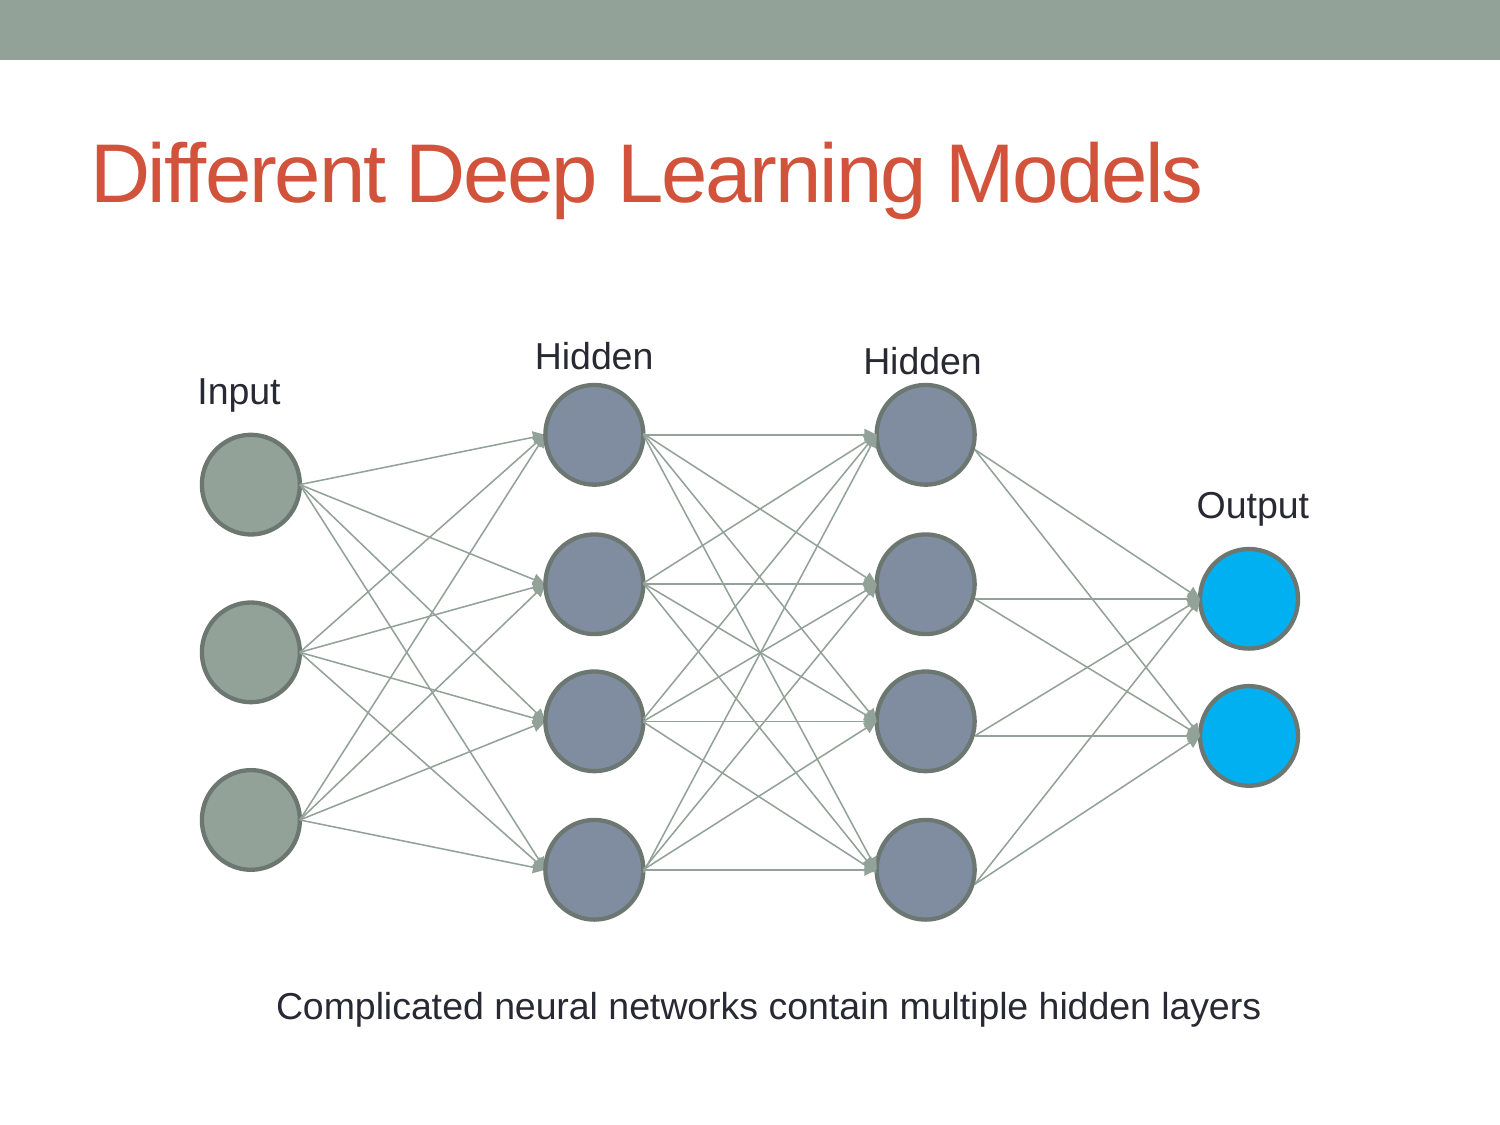

# Different Deep Learning Models
Hidden
Hidden
Input

Output

Complicated neural networks contain multiple hidden layers